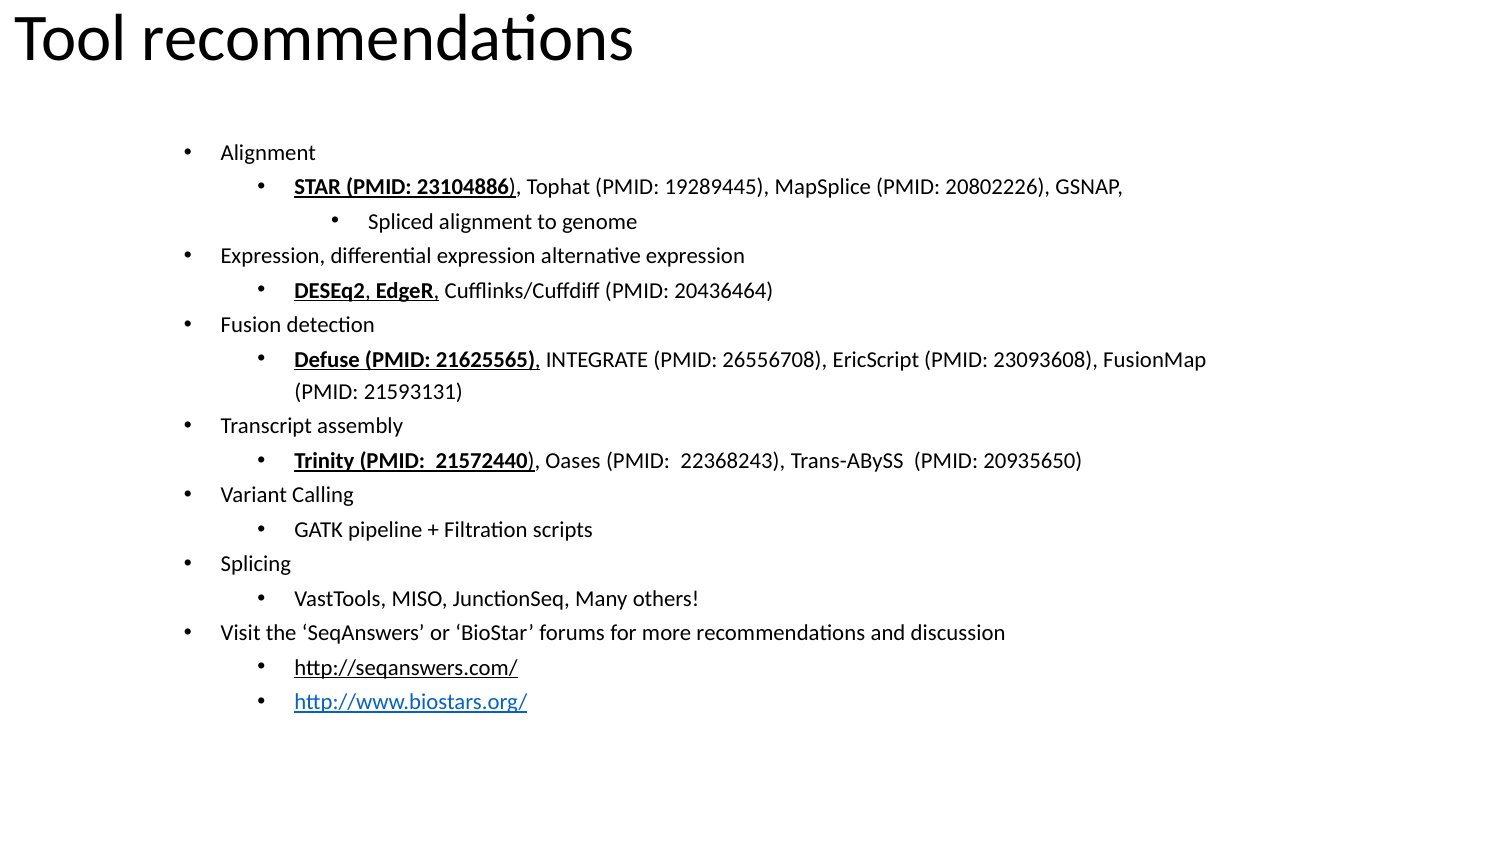

# Tool recommendations
Alignment
STAR (PMID: 23104886), Tophat (PMID: 19289445), MapSplice (PMID: 20802226), GSNAP,
Spliced alignment to genome
Expression, differential expression alternative expression
DESEq2, EdgeR, Cufflinks/Cuffdiff (PMID: 20436464)
Fusion detection
Defuse (PMID: 21625565), INTEGRATE (PMID: 26556708), EricScript (PMID: 23093608), FusionMap (PMID: 21593131)
Transcript assembly
Trinity (PMID:  21572440), Oases (PMID:  22368243), Trans-ABySS  (PMID: 20935650)
Variant Calling
GATK pipeline + Filtration scripts
Splicing
VastTools, MISO, JunctionSeq, Many others!
Visit the ‘SeqAnswers’ or ‘BioStar’ forums for more recommendations and discussion
http://seqanswers.com/
http://www.biostars.org/